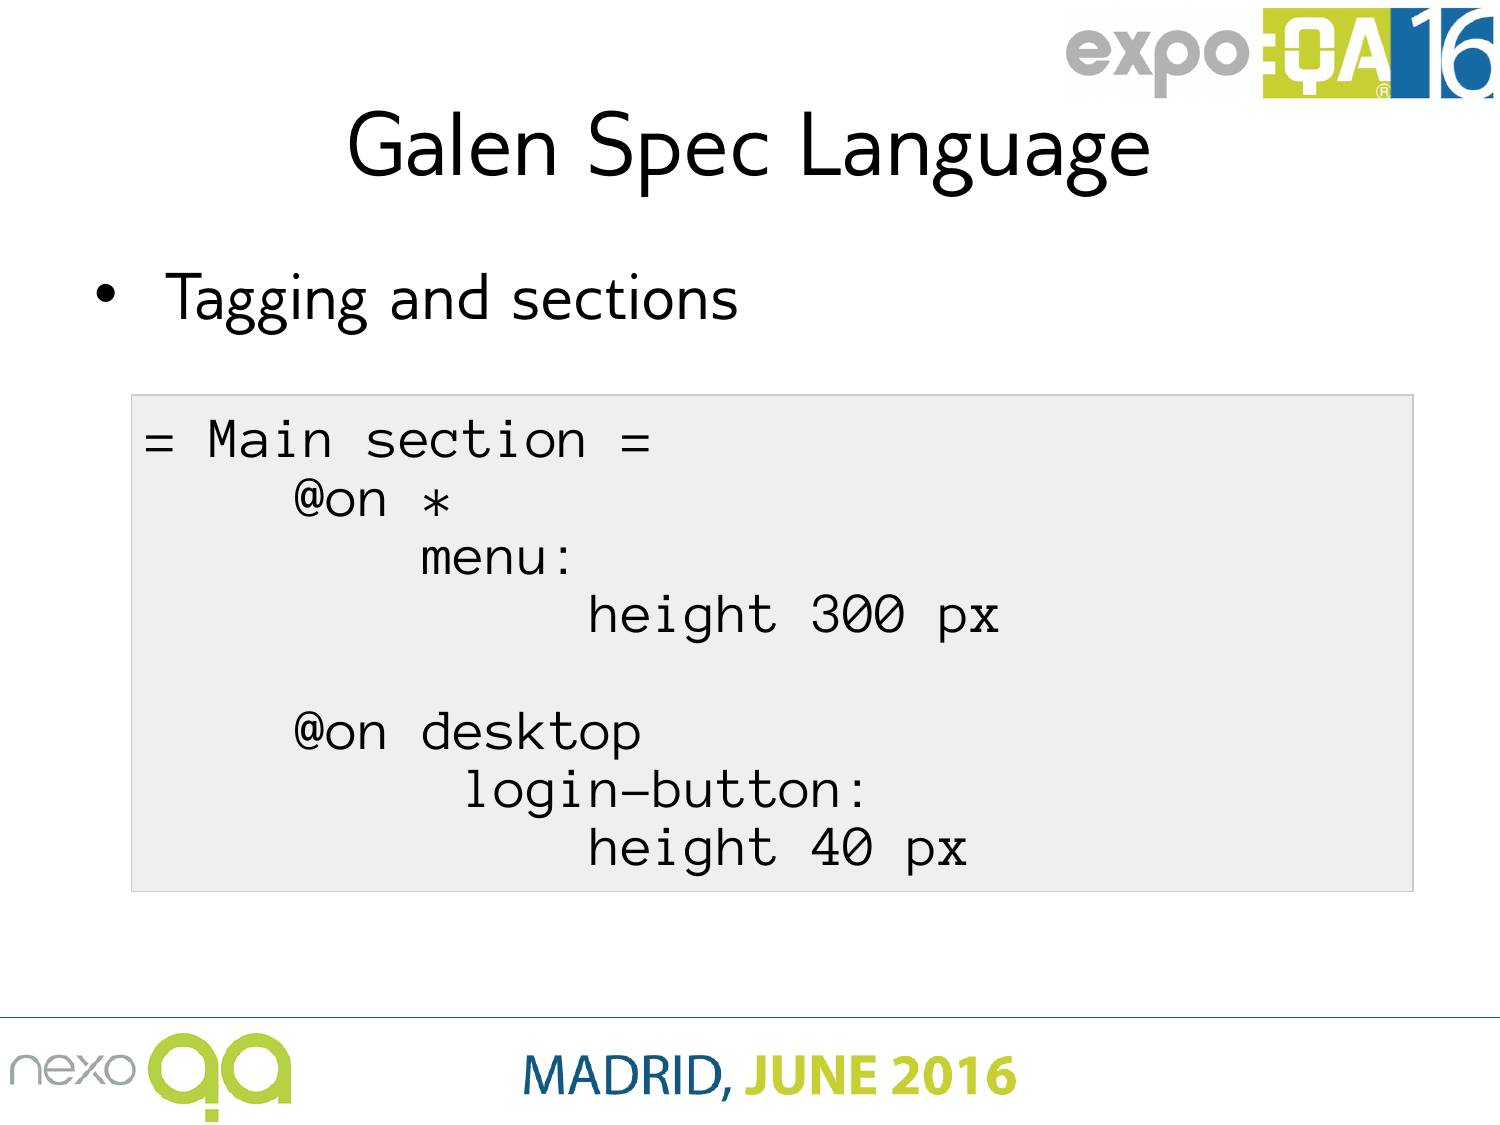

# Galen Spec Language
Tagging and sections
| = Main section = @on \* menu: height 300 px @on desktop login-button: height 40 px |
| --- |